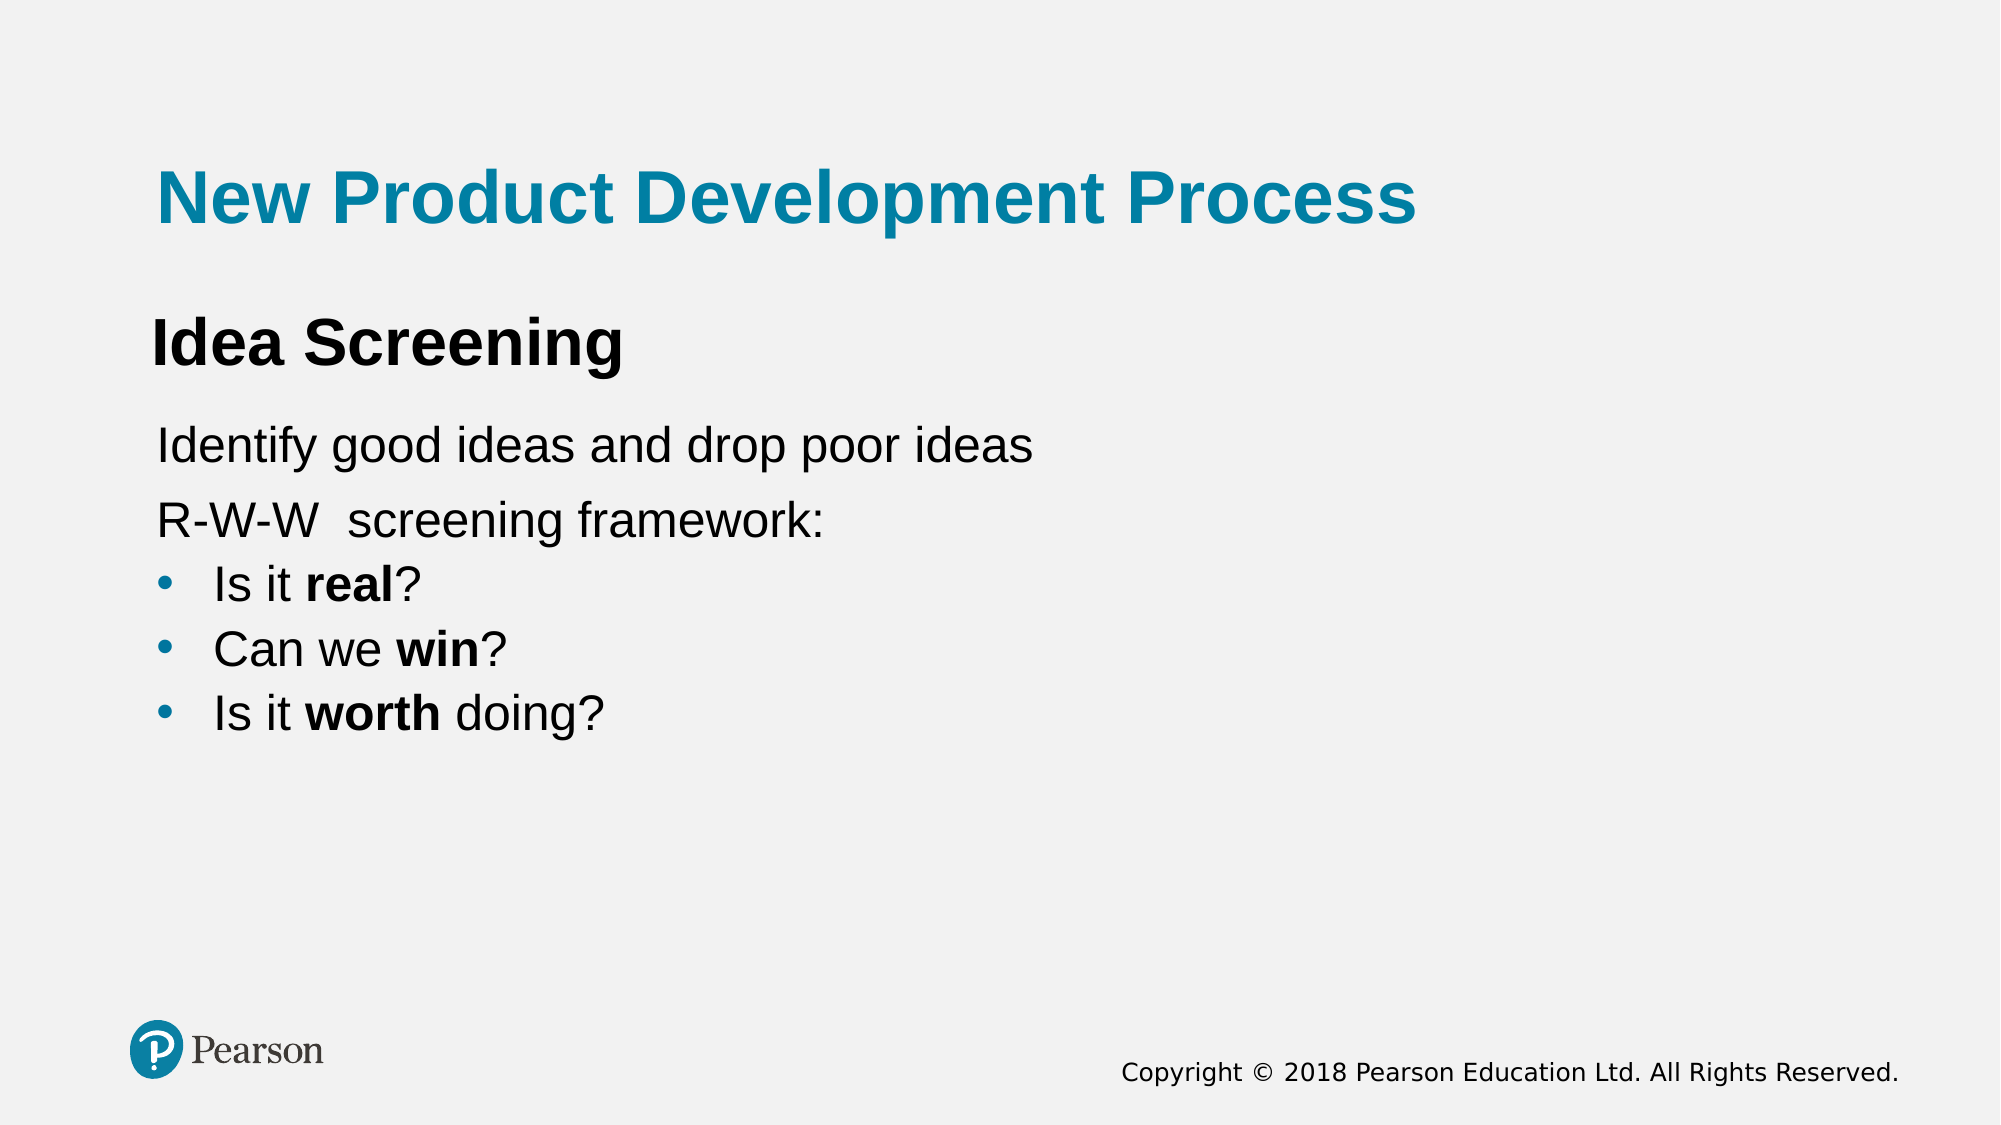

# New Product Development Process
Idea Screening

Identify good ideas and drop poor ideas
R-W-W  screening framework:
Is it real?
Can we win?
Is it worth doing?